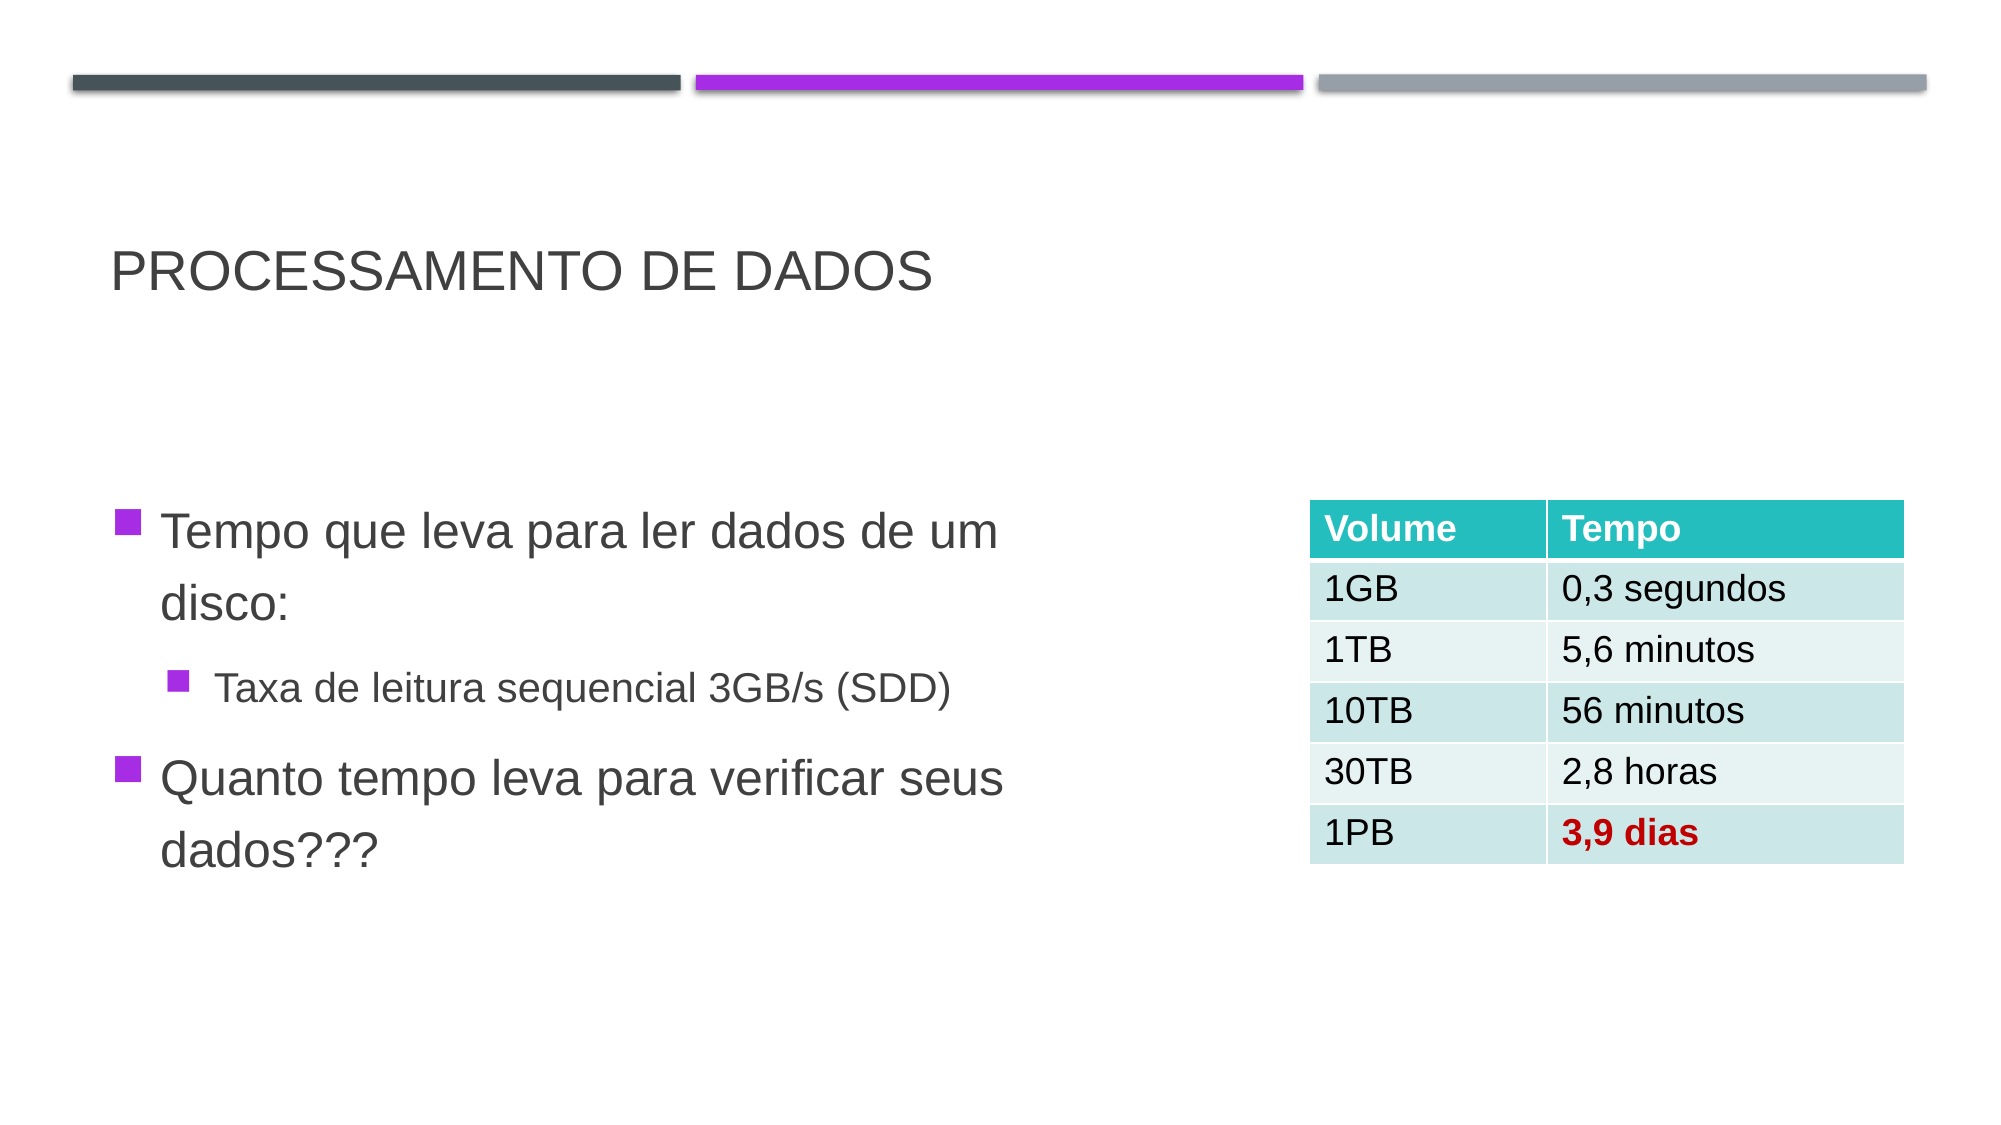

# Processamento de dados
Tempo que leva para ler dados de um disco:
Taxa de leitura sequencial 3GB/s (SDD)
Quanto tempo leva para verificar seus dados???
| Volume | Tempo |
| --- | --- |
| 1GB | 0,3 segundos |
| 1TB | 5,6 minutos |
| 10TB | 56 minutos |
| 30TB | 2,8 horas |
| 1PB | 3,9 dias |